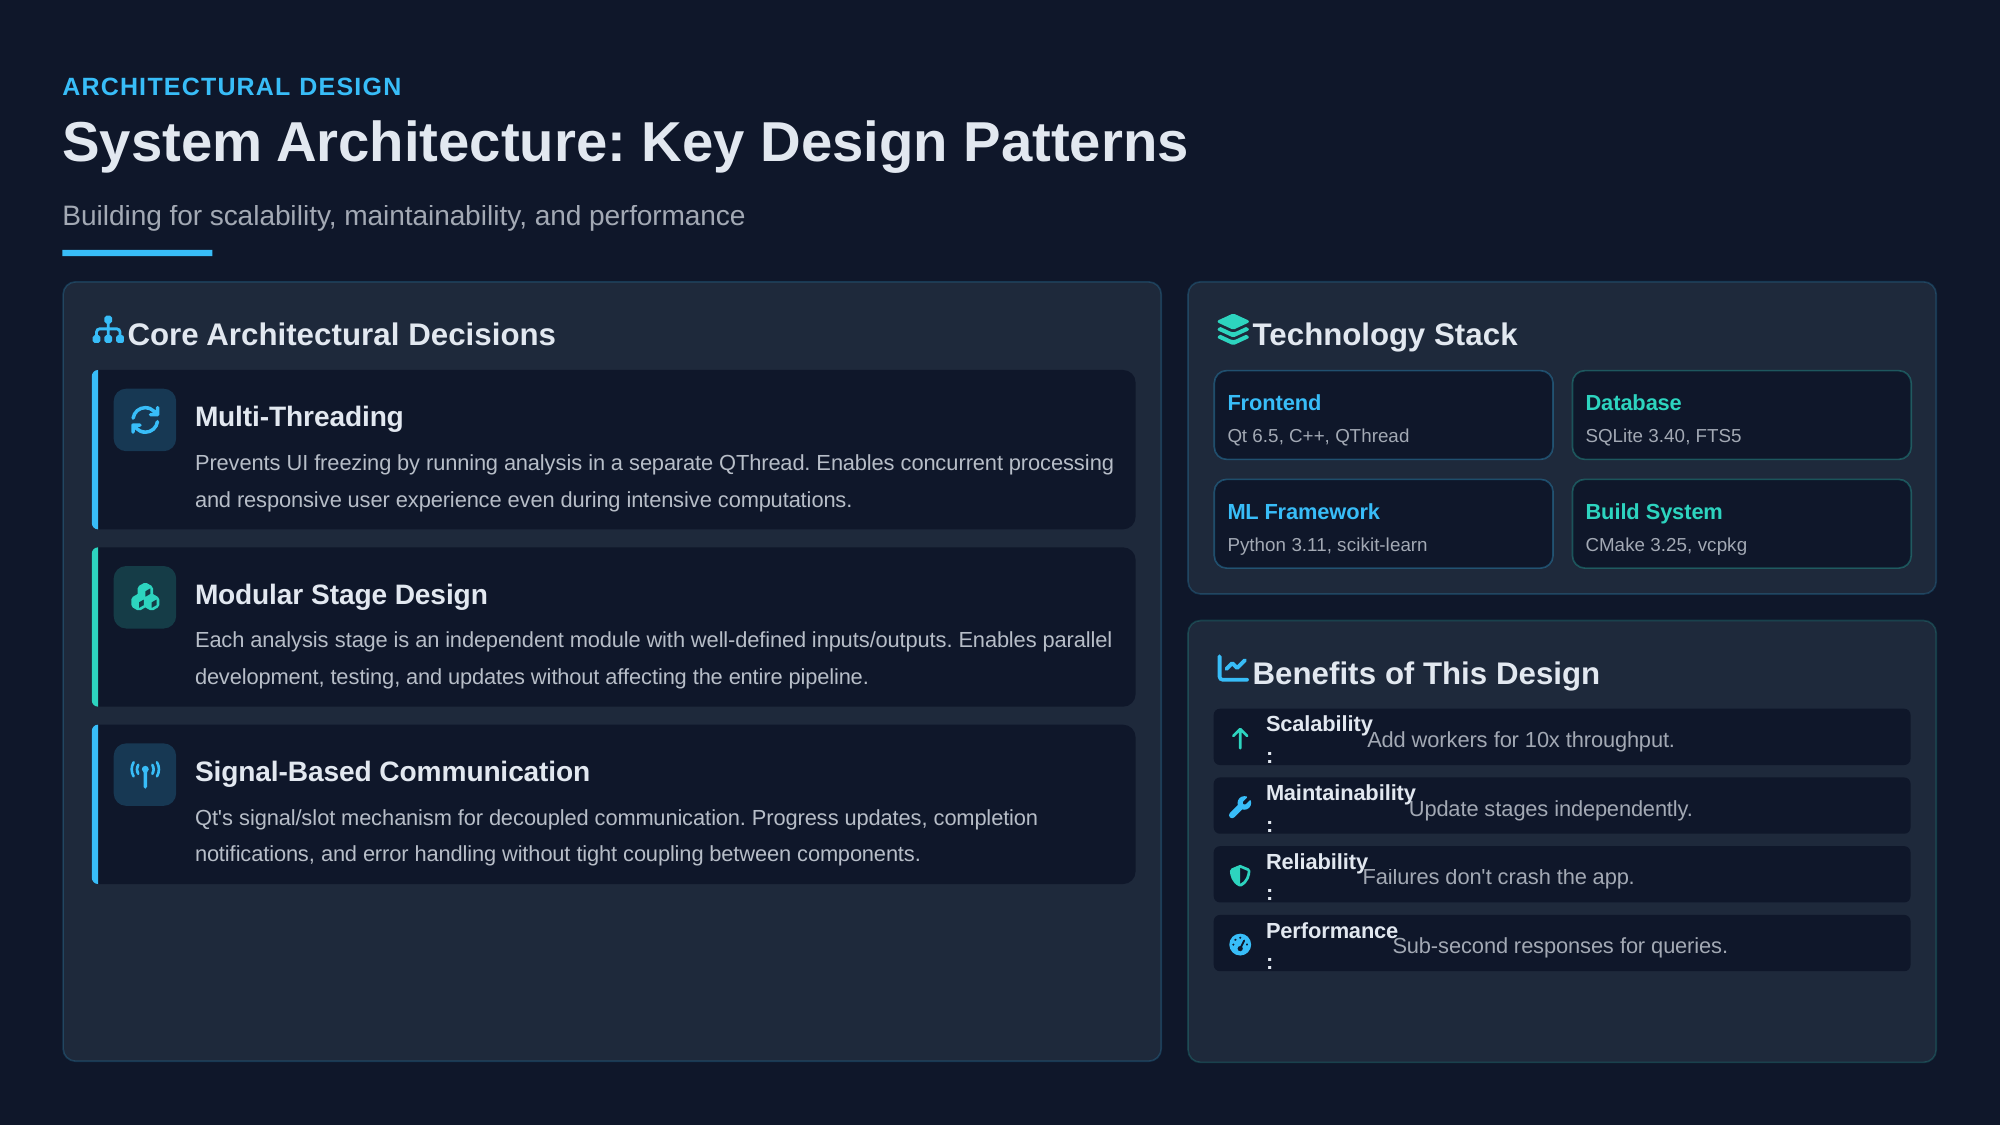

ARCHITECTURAL DESIGN
System Architecture: Key Design Patterns
Building for scalability, maintainability, and performance

Core Architectural Decisions
Technology Stack

Frontend
Database

Multi-Threading

Qt 6.5, C++, QThread
SQLite 3.40, FTS5
Prevents UI freezing by running analysis in a separate QThread. Enables concurrent processing and responsive user experience even during intensive computations.

ML Framework
Build System
Python 3.11, scikit-learn
CMake 3.25, vcpkg

Modular Stage Design

Each analysis stage is an independent module with well-defined inputs/outputs. Enables parallel development, testing, and updates without affecting the entire pipeline.

Benefits of This Design

Scalability:
Add workers for 10x throughput.

Signal-Based Communication

Maintainability:
Update stages independently.
Qt's signal/slot mechanism for decoupled communication. Progress updates, completion notifications, and error handling without tight coupling between components.

Reliability:
Failures don't crash the app.

Performance:
Sub-second responses for queries.